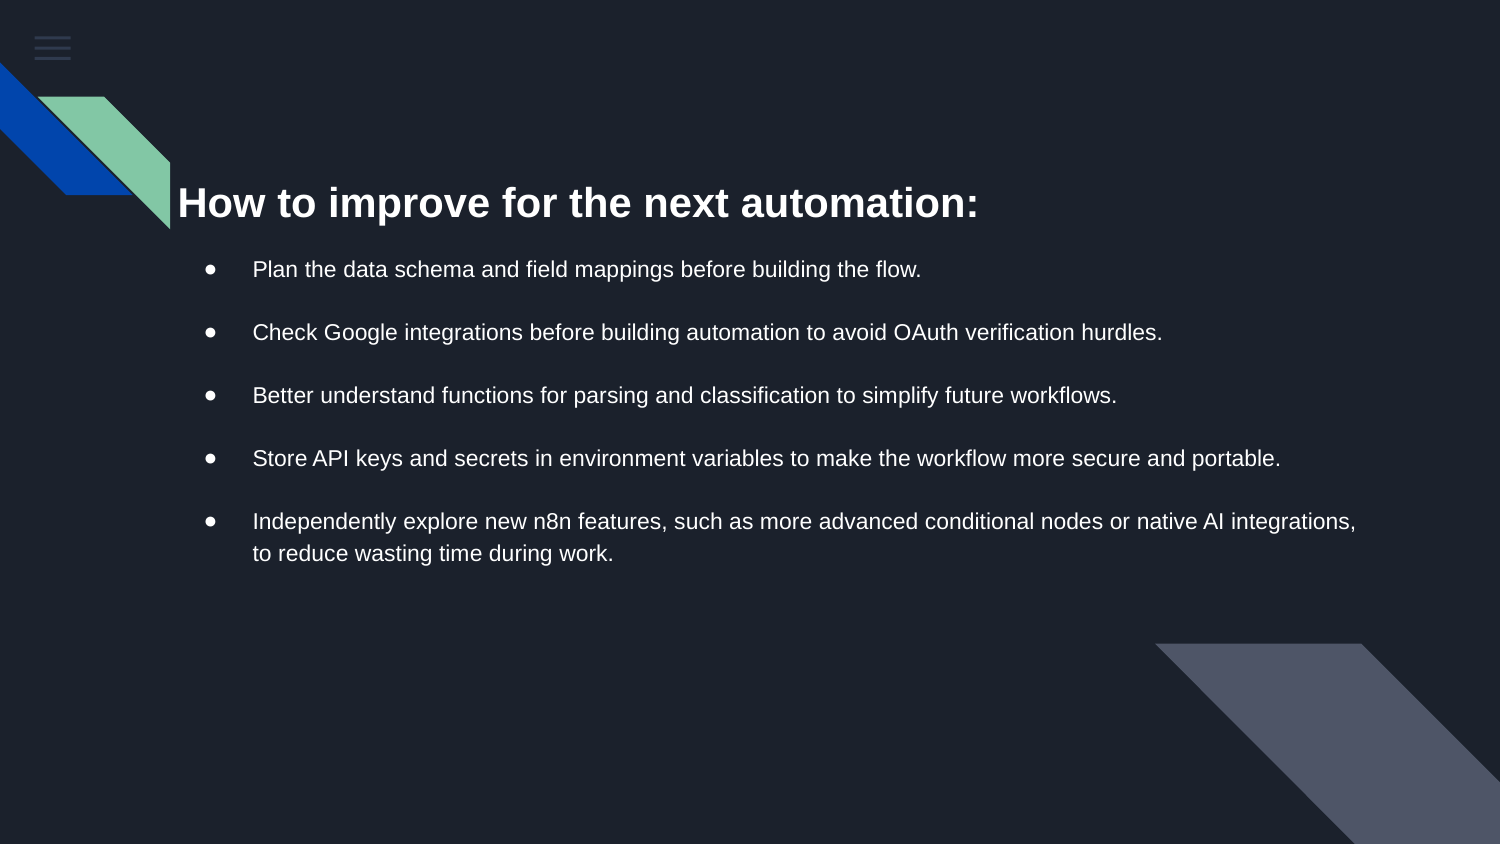

# How to improve for the next automation:
Plan the data schema and field mappings before building the flow.
Check Google integrations before building automation to avoid OAuth verification hurdles.
Better understand functions for parsing and classification to simplify future workflows.
Store API keys and secrets in environment variables to make the workflow more secure and portable.
Independently explore new n8n features, such as more advanced conditional nodes or native AI integrations, to reduce wasting time during work.